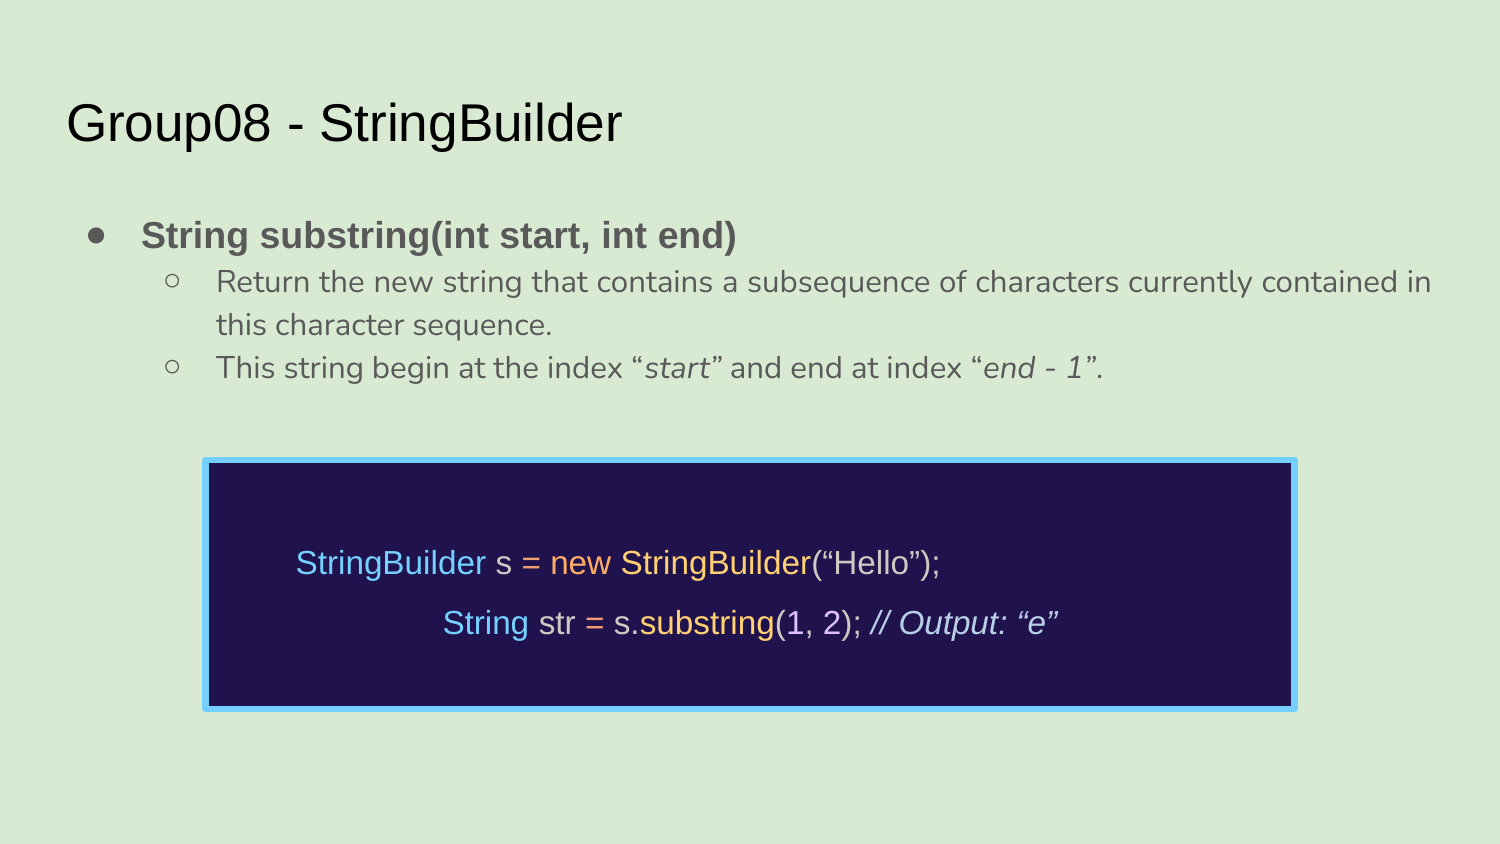

# Group08 - StringBuilder
String substring(int start, int end)
Return the new string that contains a subsequence of characters currently contained in this character sequence.
This string begin at the index “start” and end at index “end - 1”.

StringBuilder s = new StringBuilder(“Hello”);
String str = s.substring(1, 2); // Output: “e”